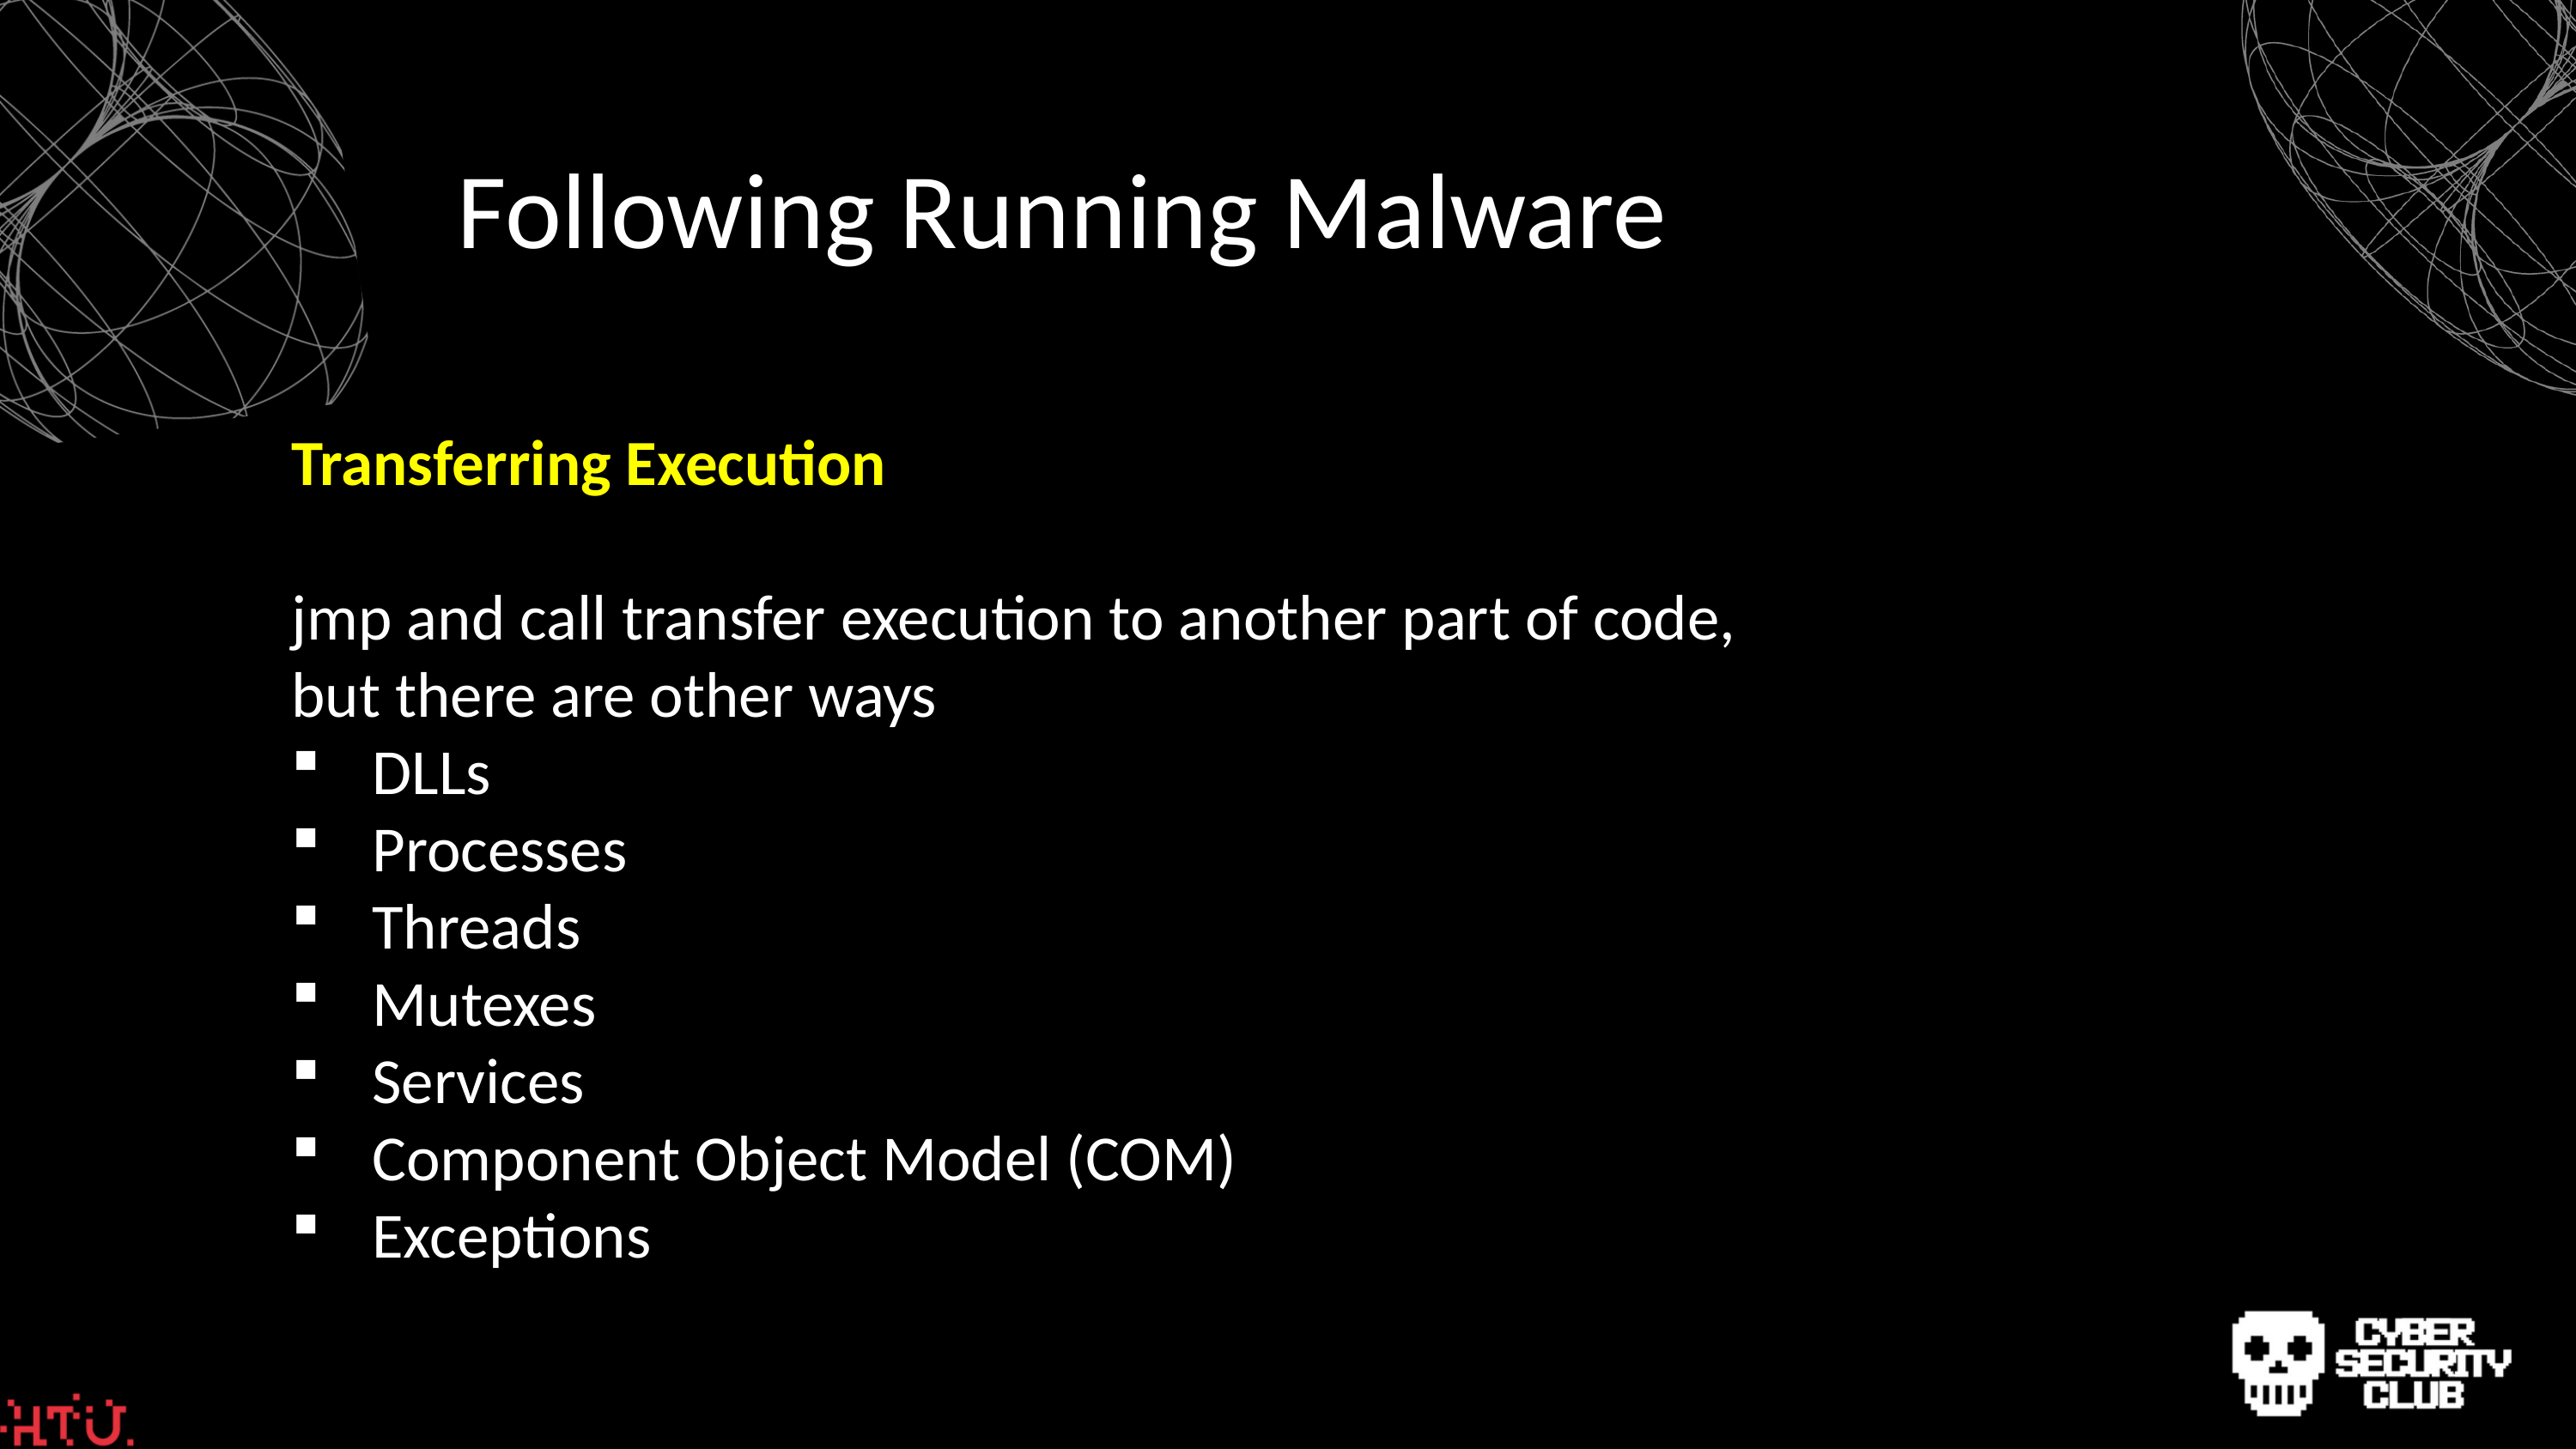

Following Running Malware
Transferring Execution

jmp and call transfer execution to another part of code, but there are other ways
DLLs
Processes
Threads
Mutexes
Services
Component Object Model (COM)
Exceptions